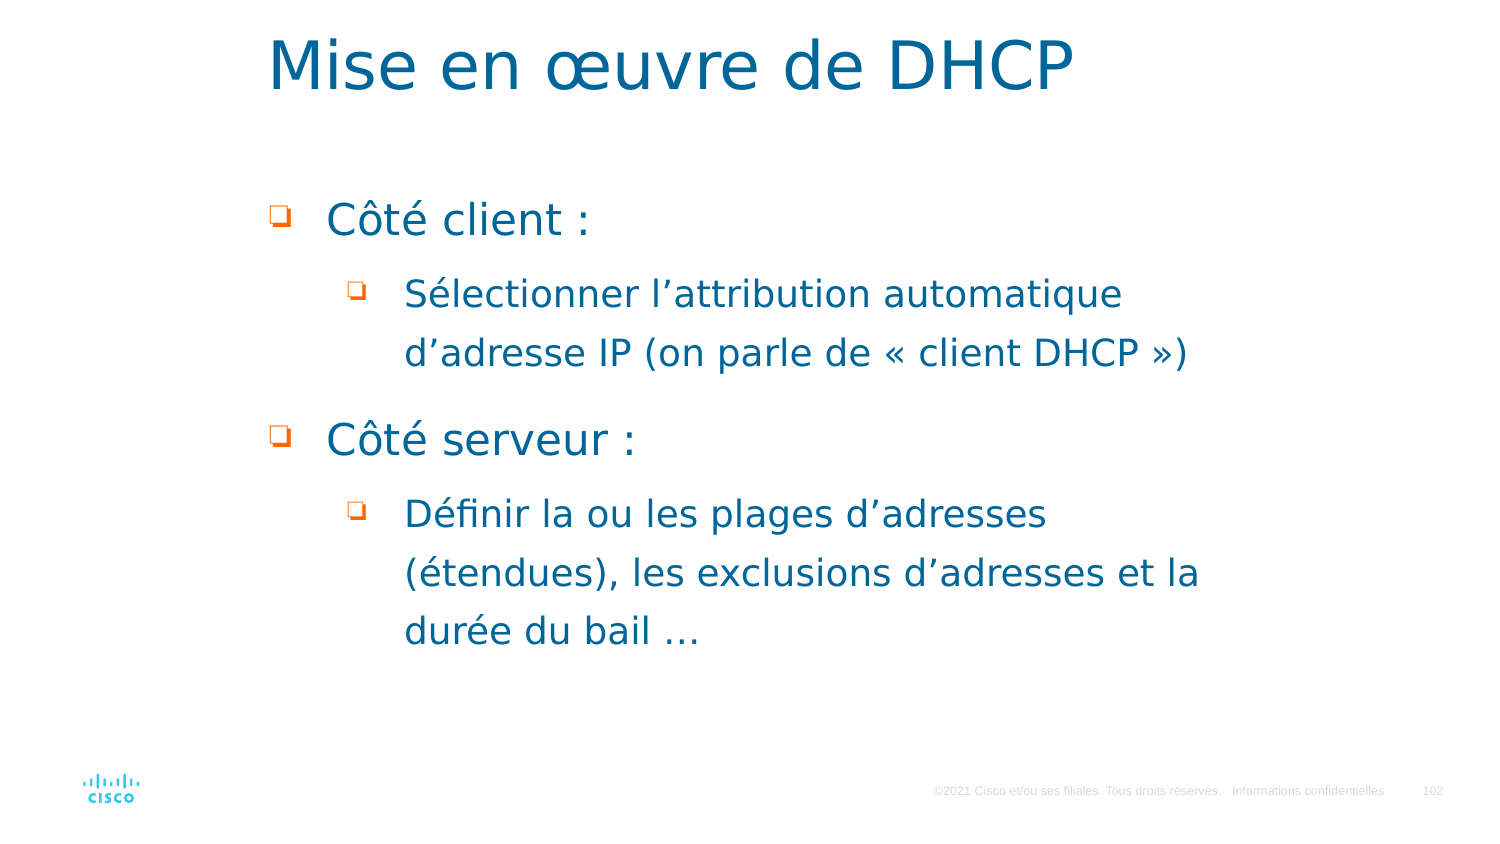

# Mise en œuvre de DHCP
Côté client :
Sélectionner l’attribution automatique d’adresse IP (on parle de « client DHCP »)
Côté serveur :
Définir la ou les plages d’adresses (étendues), les exclusions d’adresses et la durée du bail …